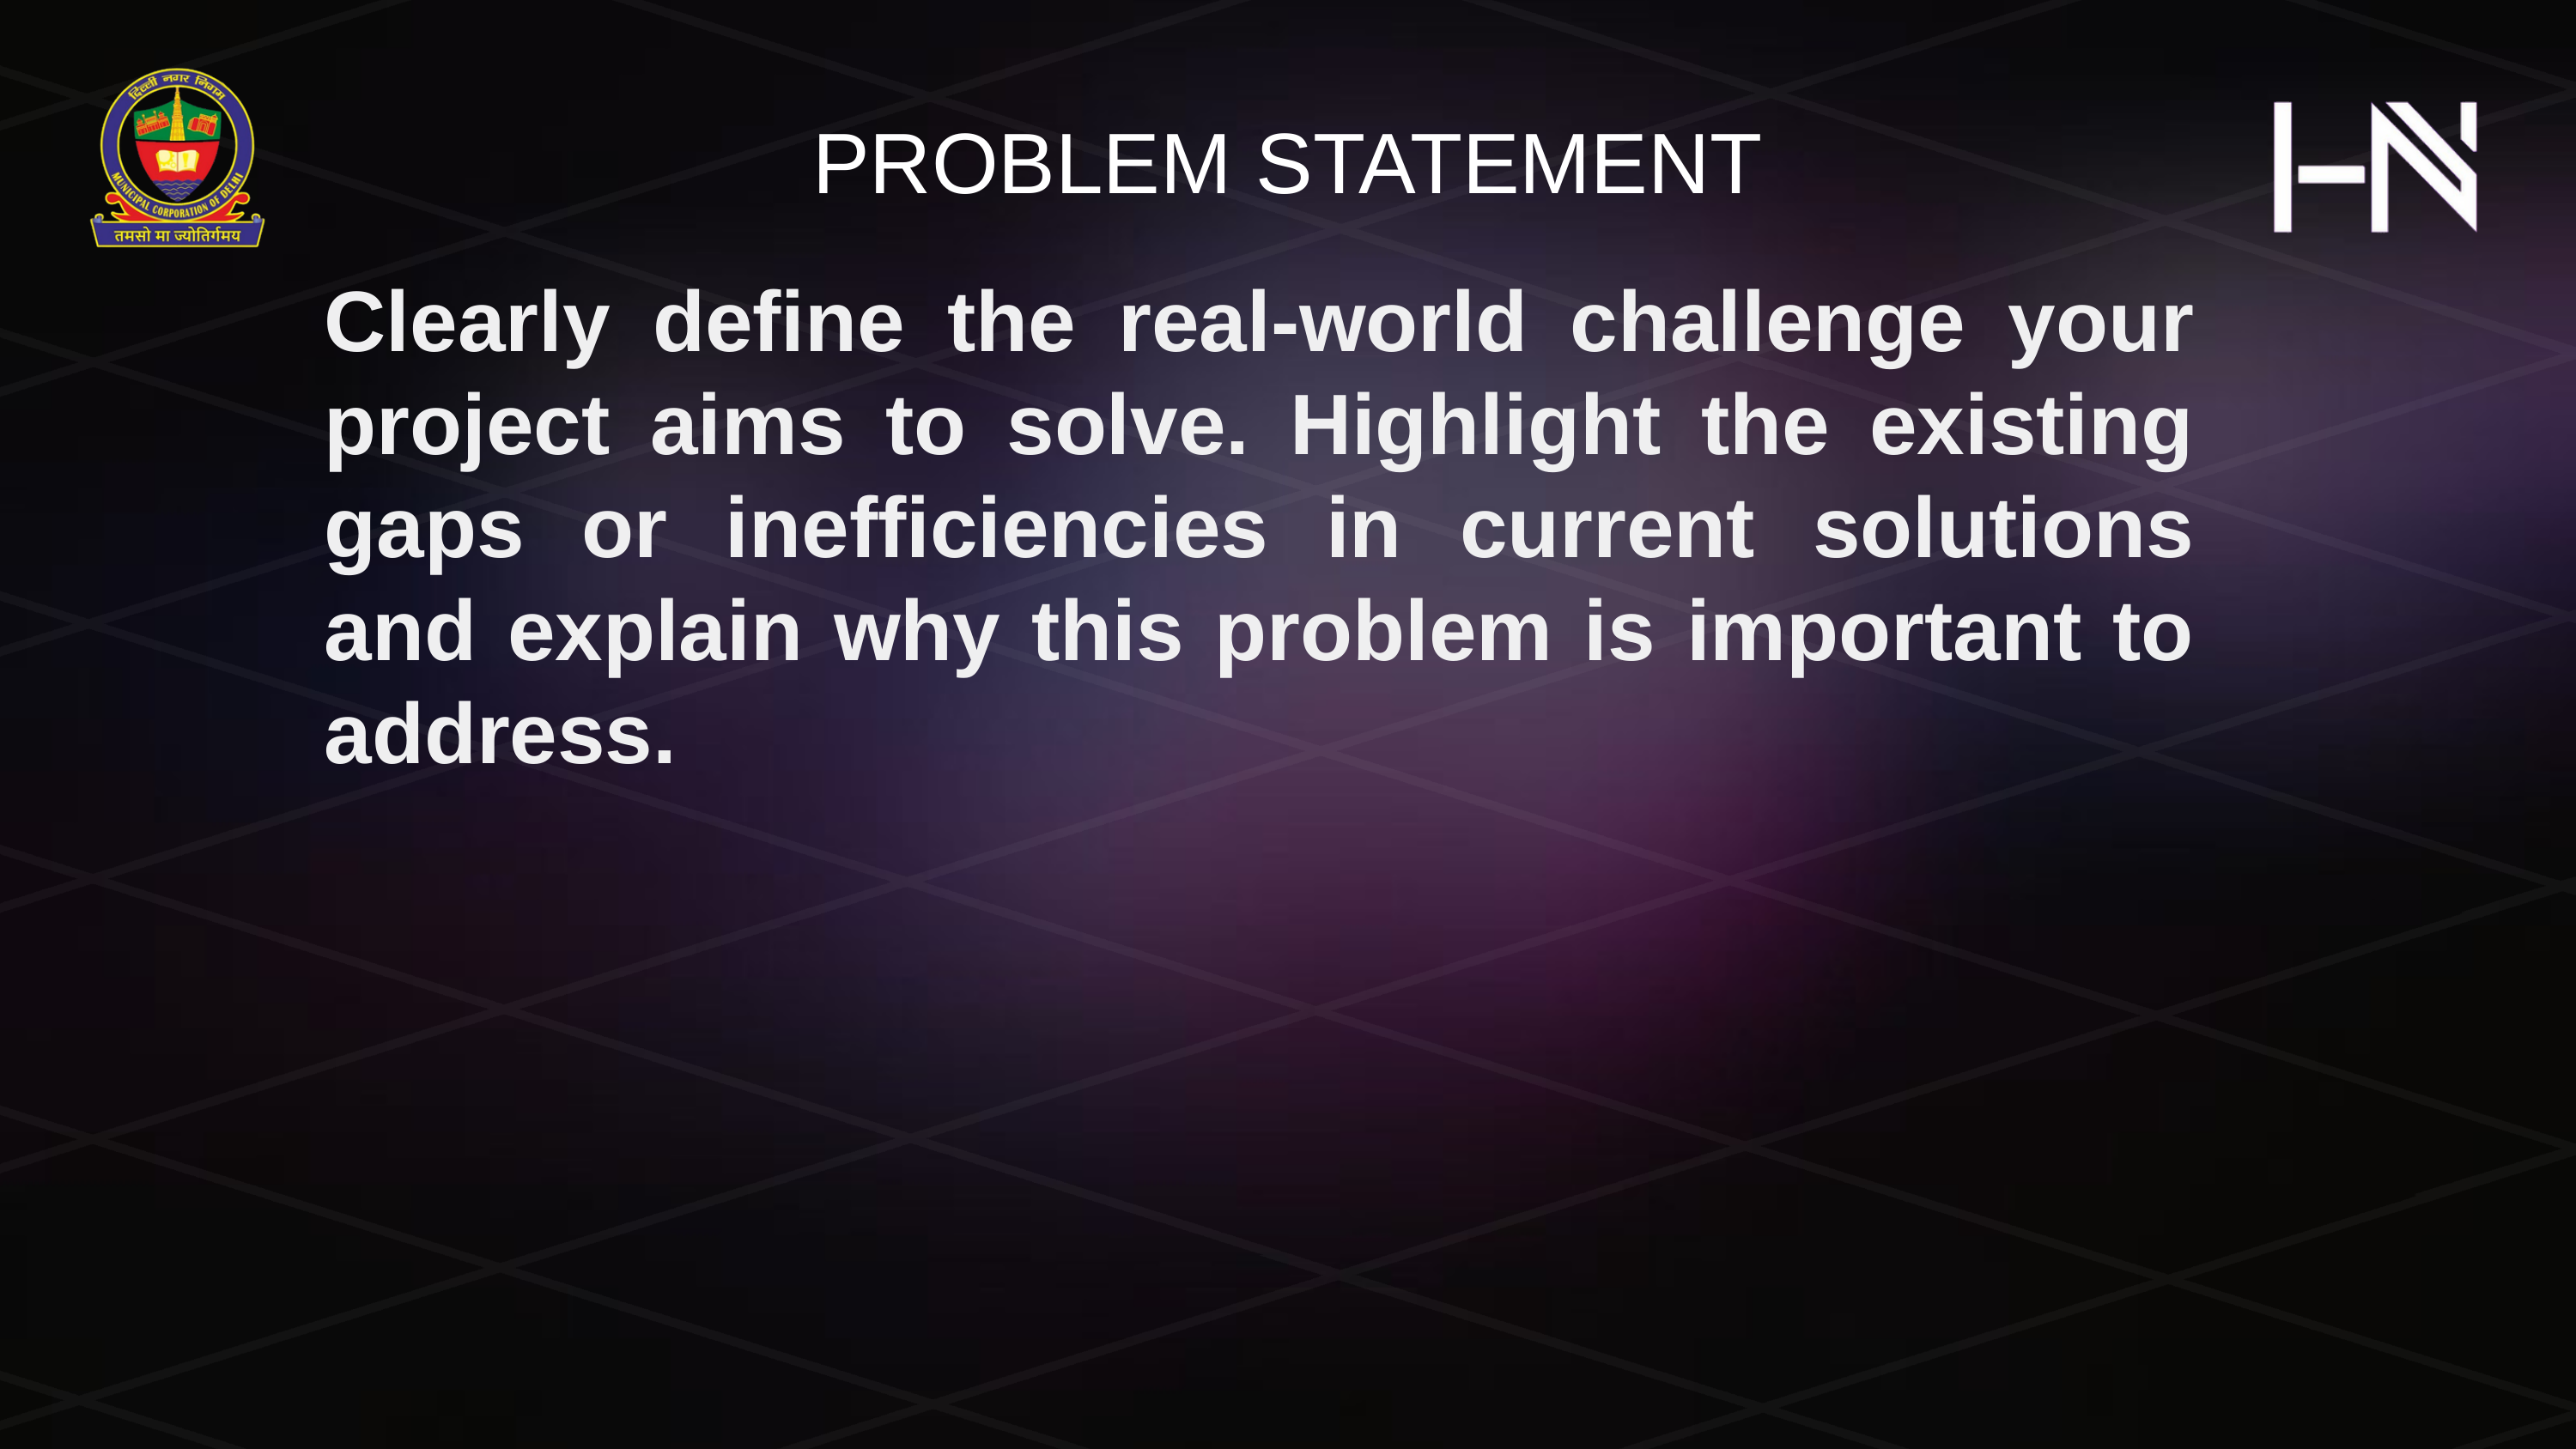

PROBLEM STATEMENT
Clearly define the real-world challenge your project aims to solve. Highlight the existing gaps or inefficiencies in current solutions and explain why this problem is important to address.